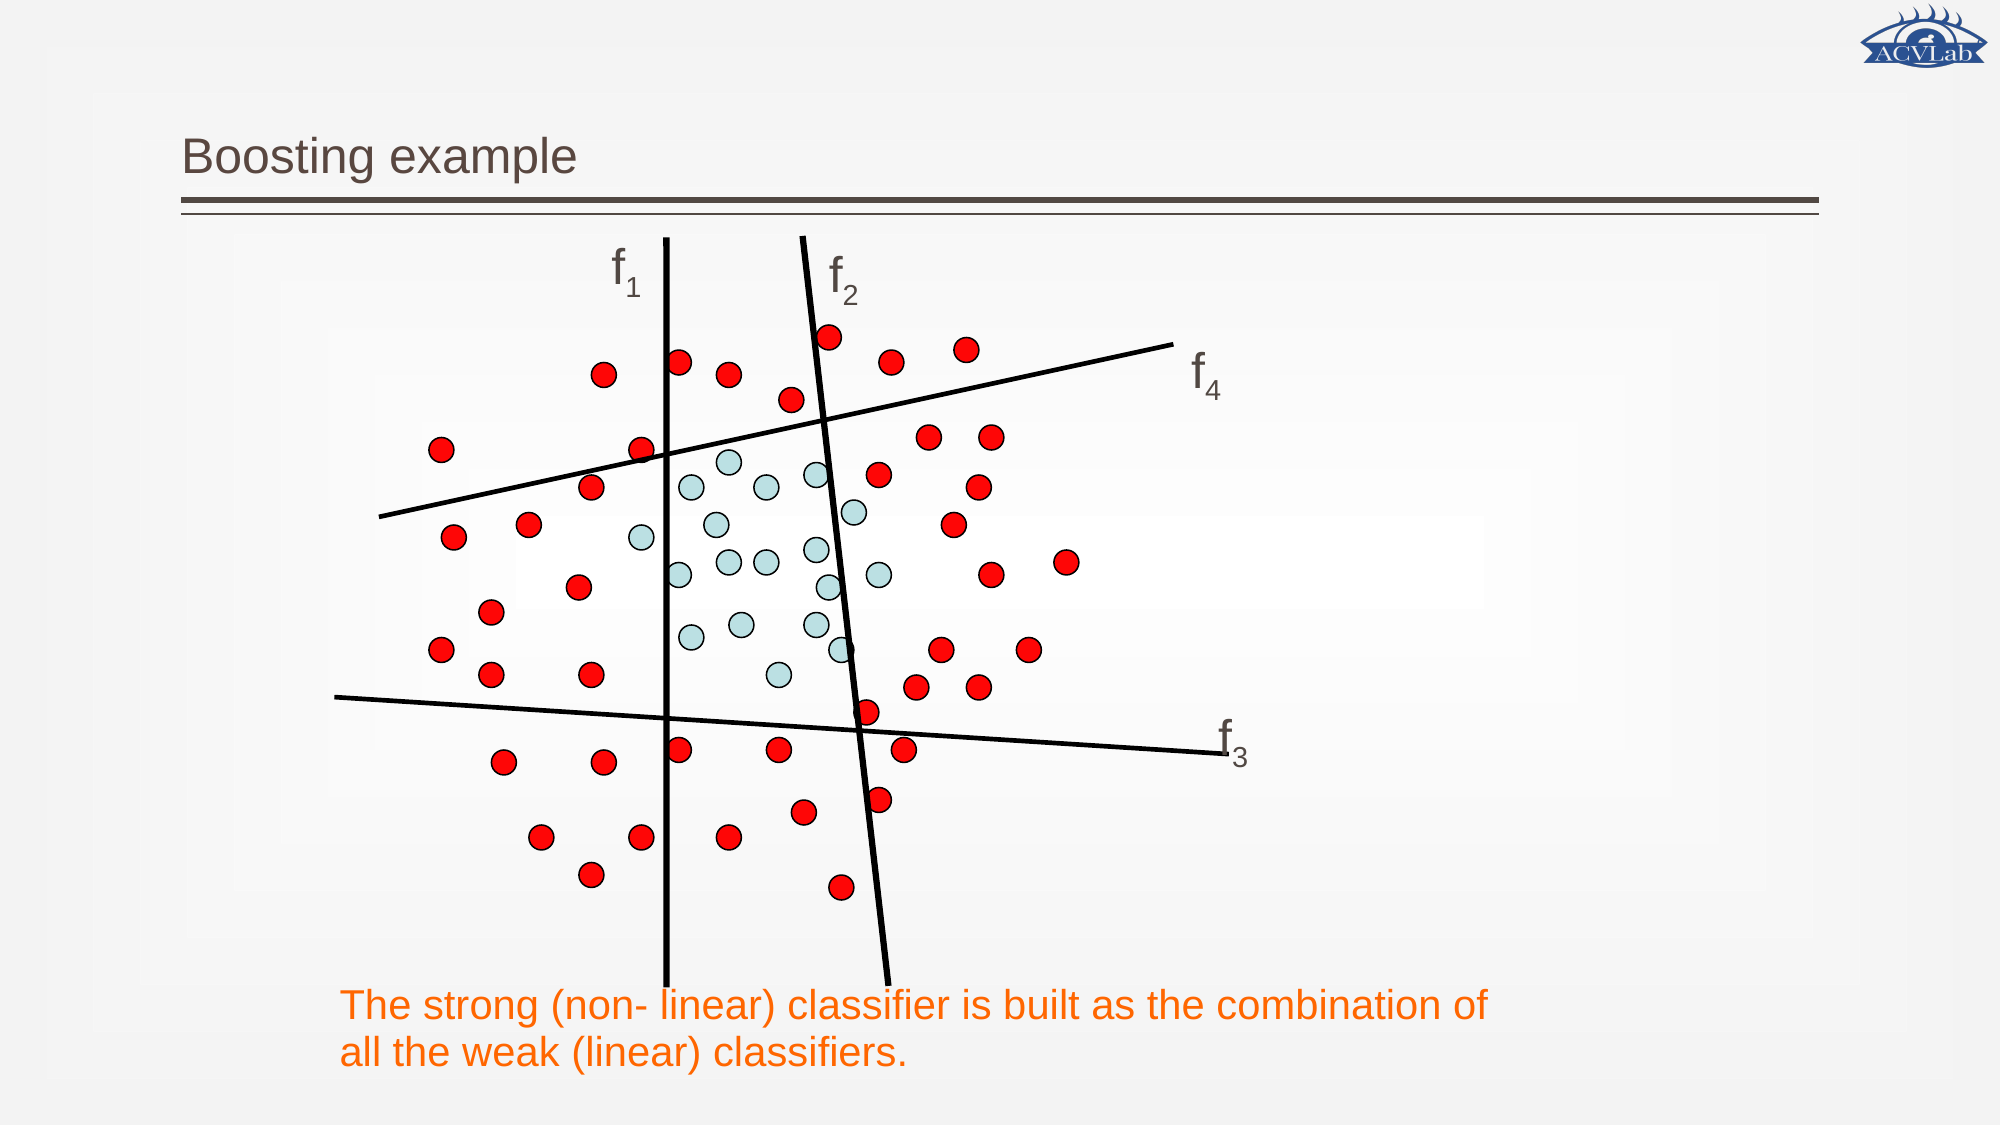

# Boosting example
f1
f2

f4

f3

The strong (non- linear) classifier is built as the combination of all the weak (linear) classifiers.